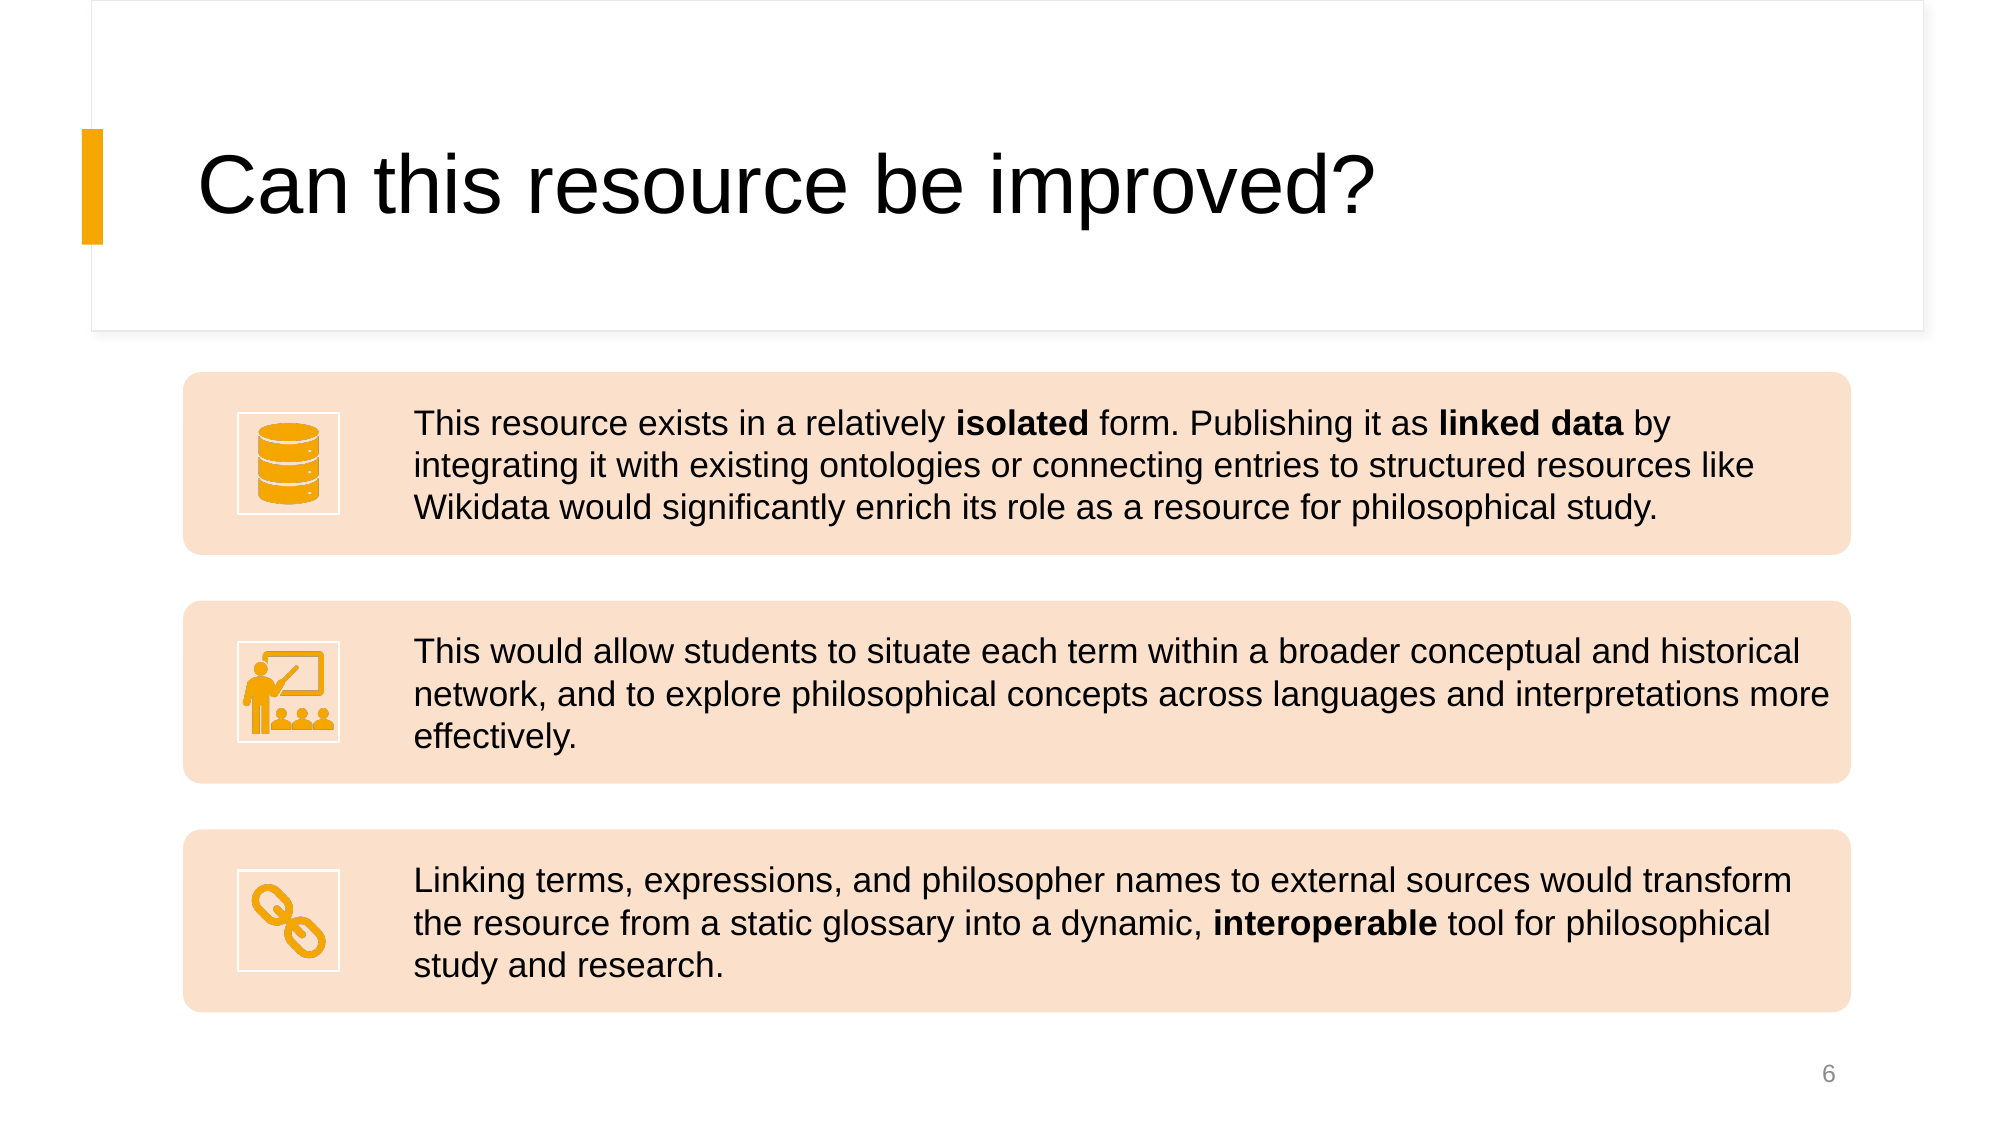

# Can this resource be improved?
This resource exists in a relatively isolated form. Publishing it as linked data by integrating it with existing ontologies or connecting entries to structured resources like Wikidata would significantly enrich its role as a resource for philosophical study.
This would allow students to situate each term within a broader conceptual and historical network, and to explore philosophical concepts across languages and interpretations more effectively.
Linking terms, expressions, and philosopher names to external sources would transform the resource from a static glossary into a dynamic, interoperable tool for philosophical study and research.
6